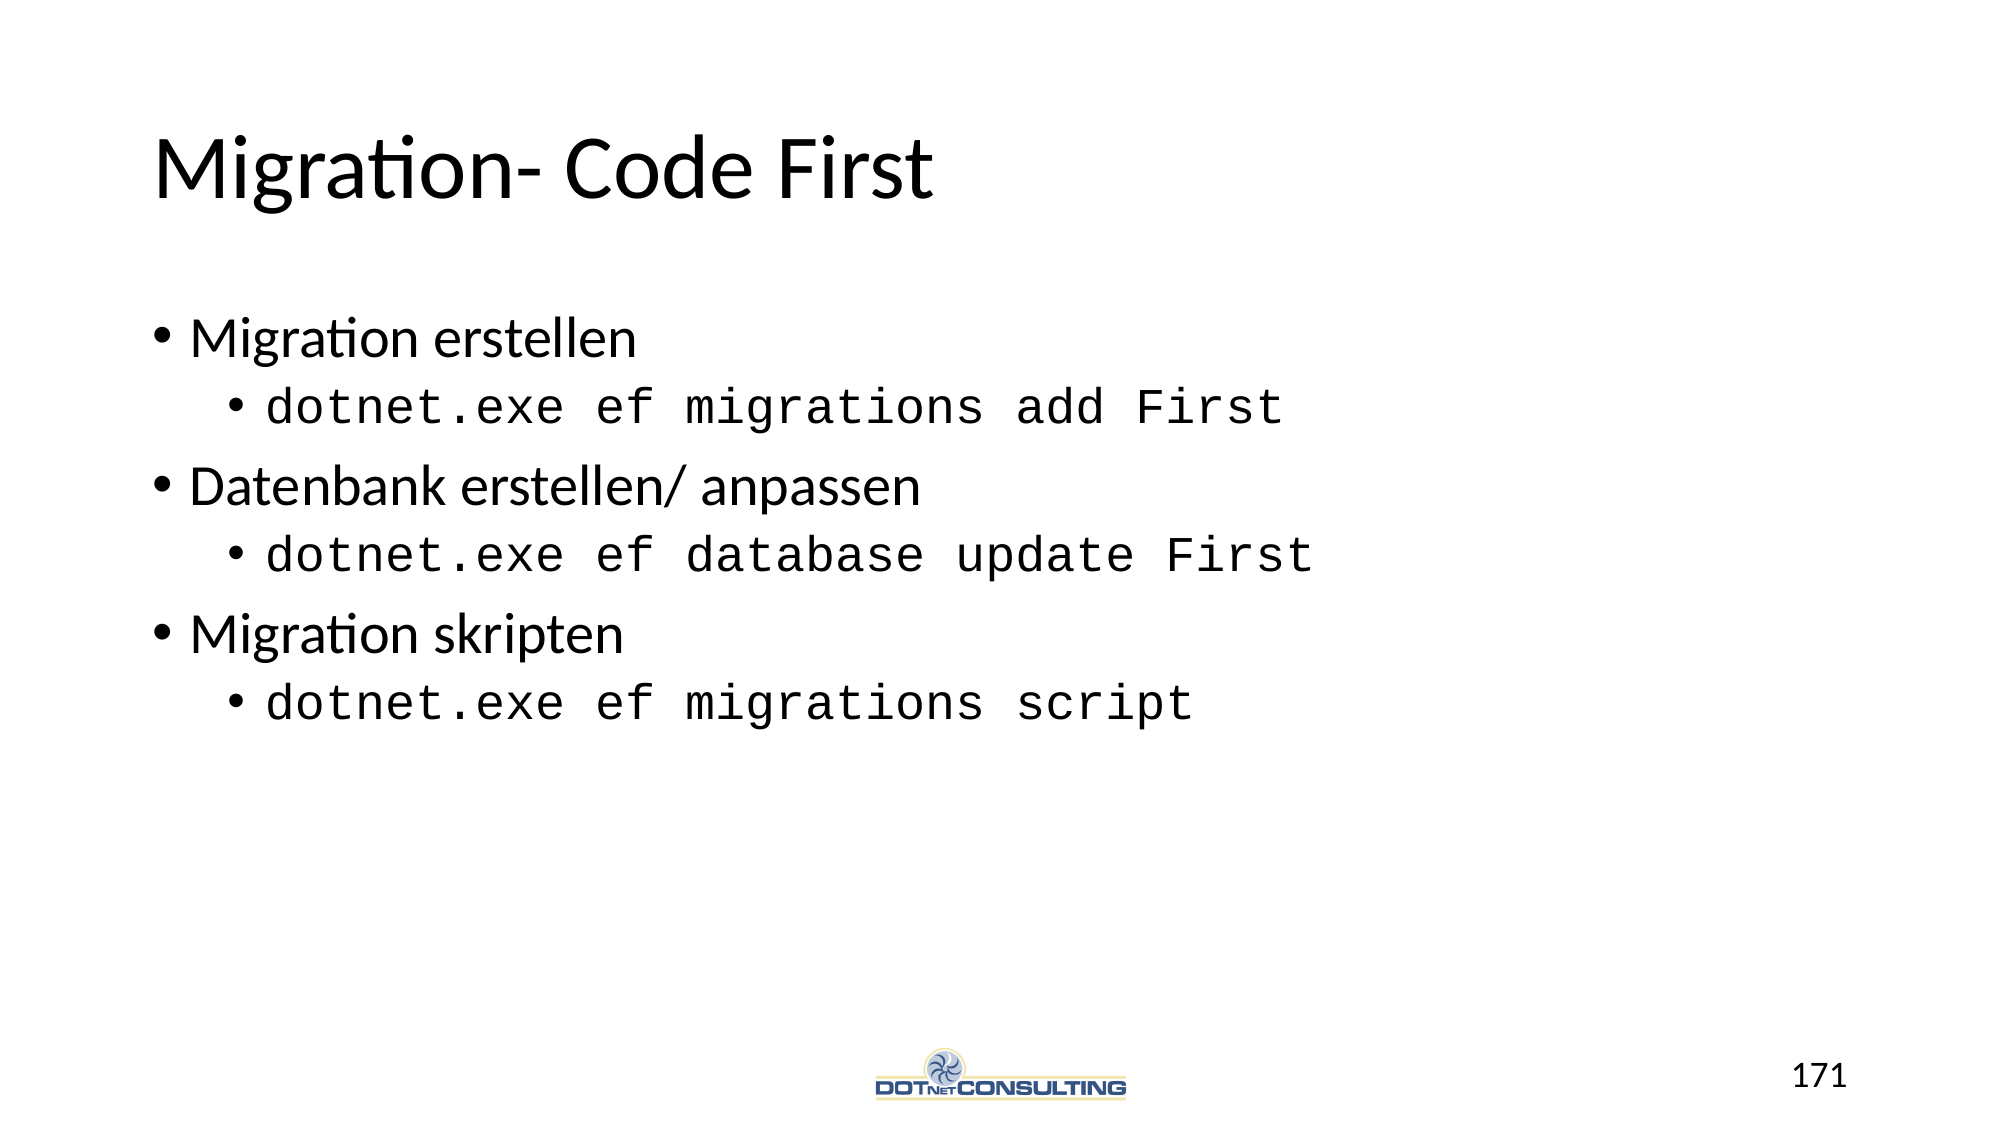

# Migration- Code First
Migration erstellen
dotnet.exe ef migrations add First
Datenbank erstellen/ anpassen
dotnet.exe ef database update First
Migration skripten
dotnet.exe ef migrations script

171